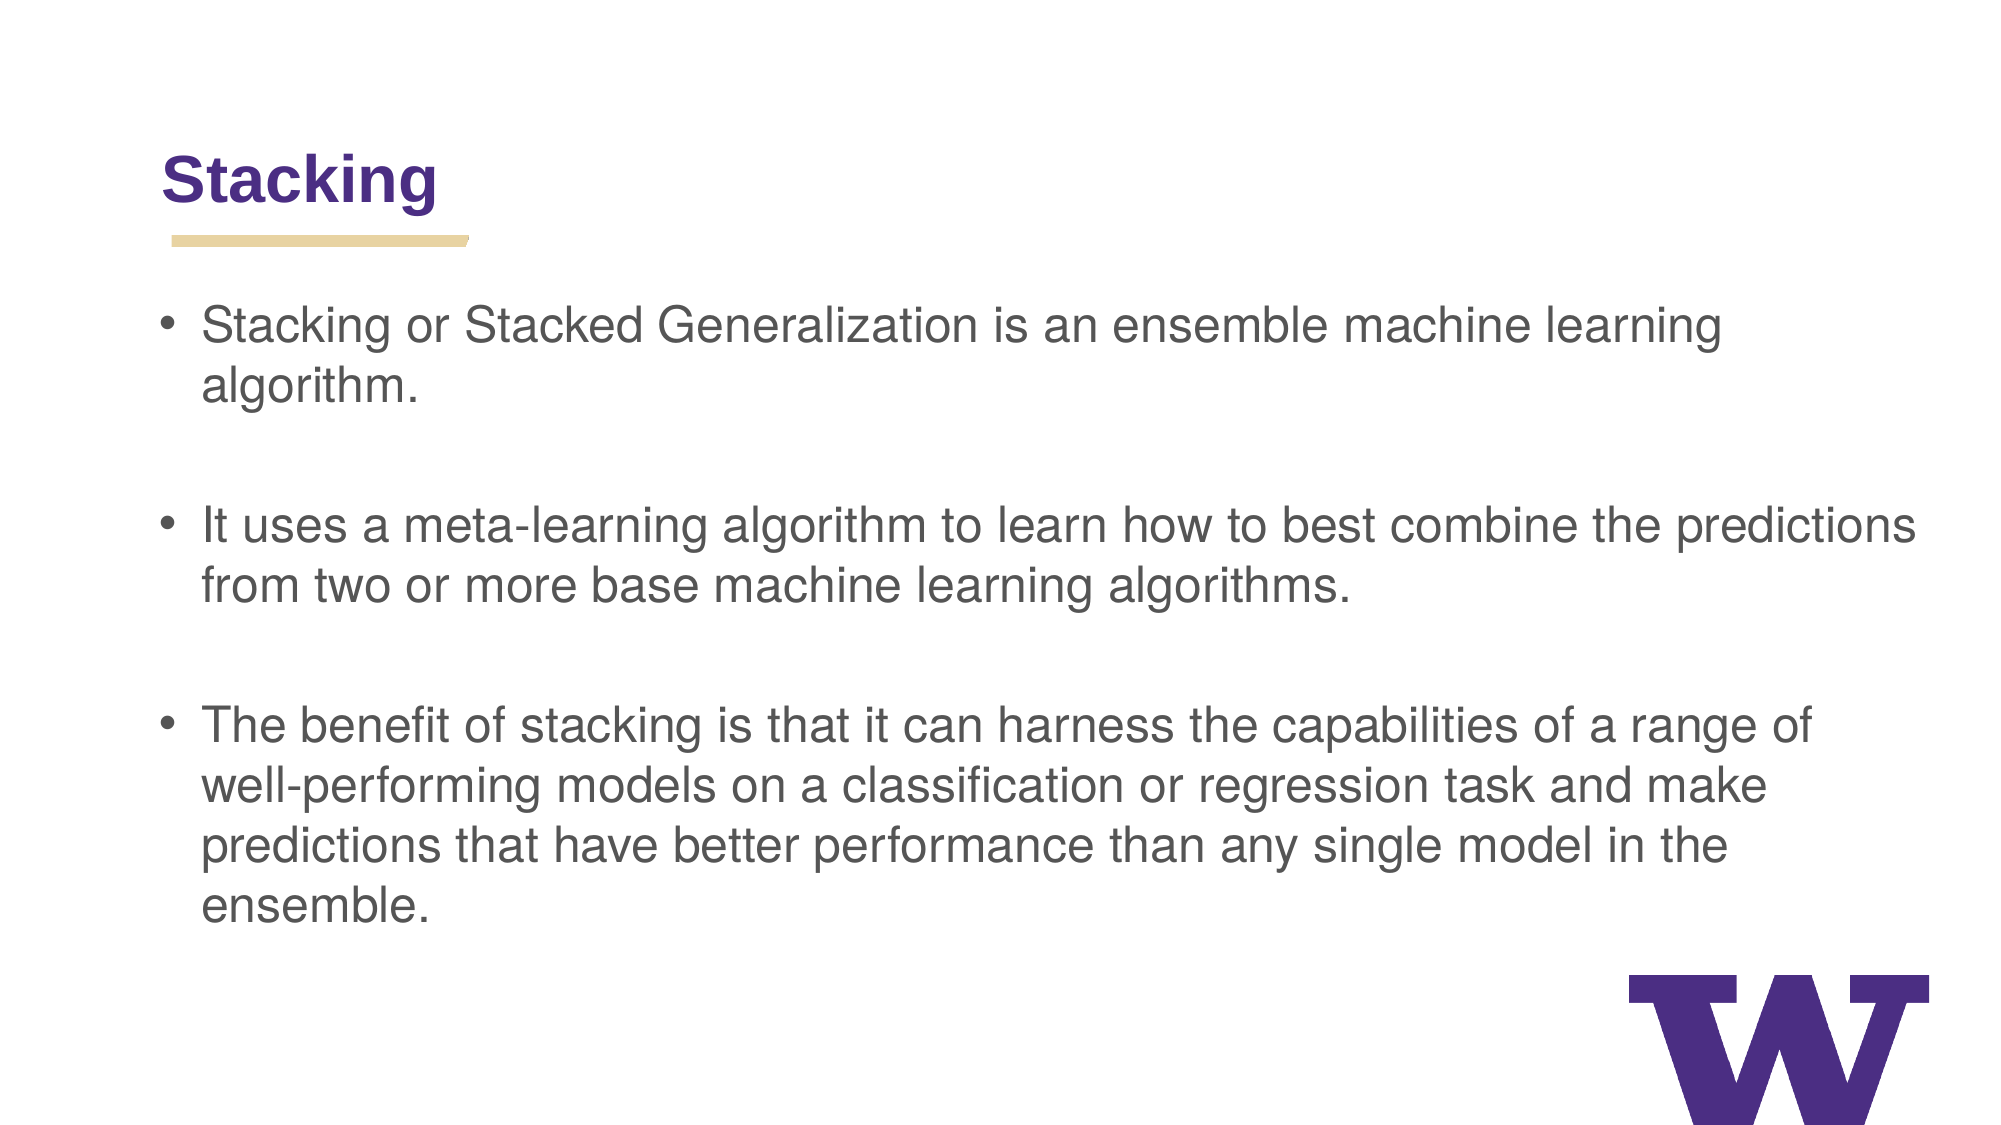

# Stacking
Stacking or Stacked Generalization is an ensemble machine learning algorithm.

It uses a meta-learning algorithm to learn how to best combine the predictions from two or more base machine learning algorithms.

The benefit of stacking is that it can harness the capabilities of a range of well-performing models on a classification or regression task and make predictions that have better performance than any single model in the ensemble.